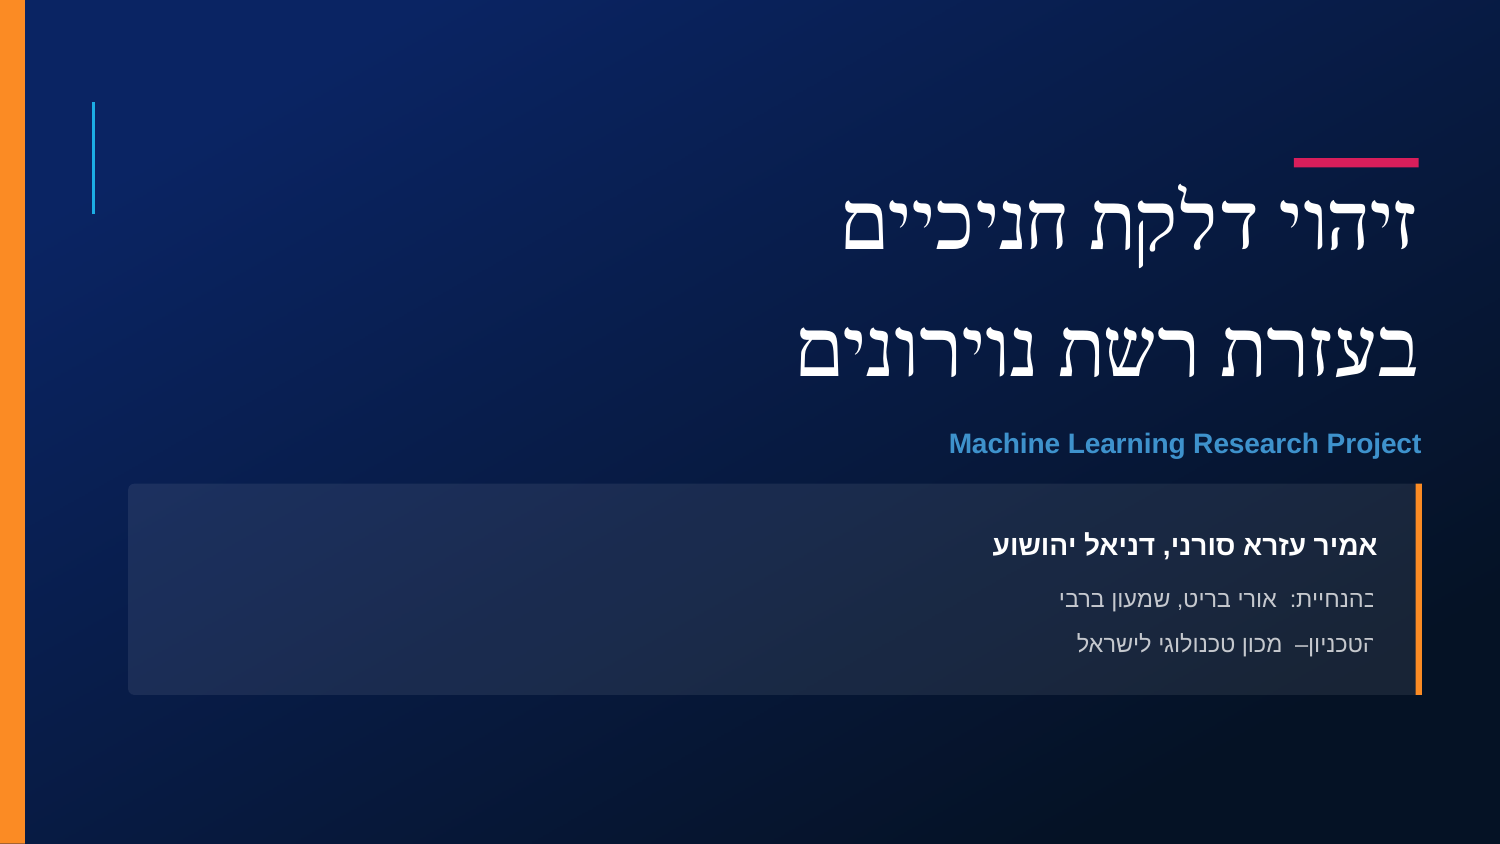

זיהוי דלקת חניכיים
בעזרת רשת נוירונים
Machine Learning Research Project

אמיר עזרא סורני, דניאל יהושוע
בהנחיית:  אורי בריט, שמעון ברבי
הטכניון–  מכון טכנולוגי לישראל